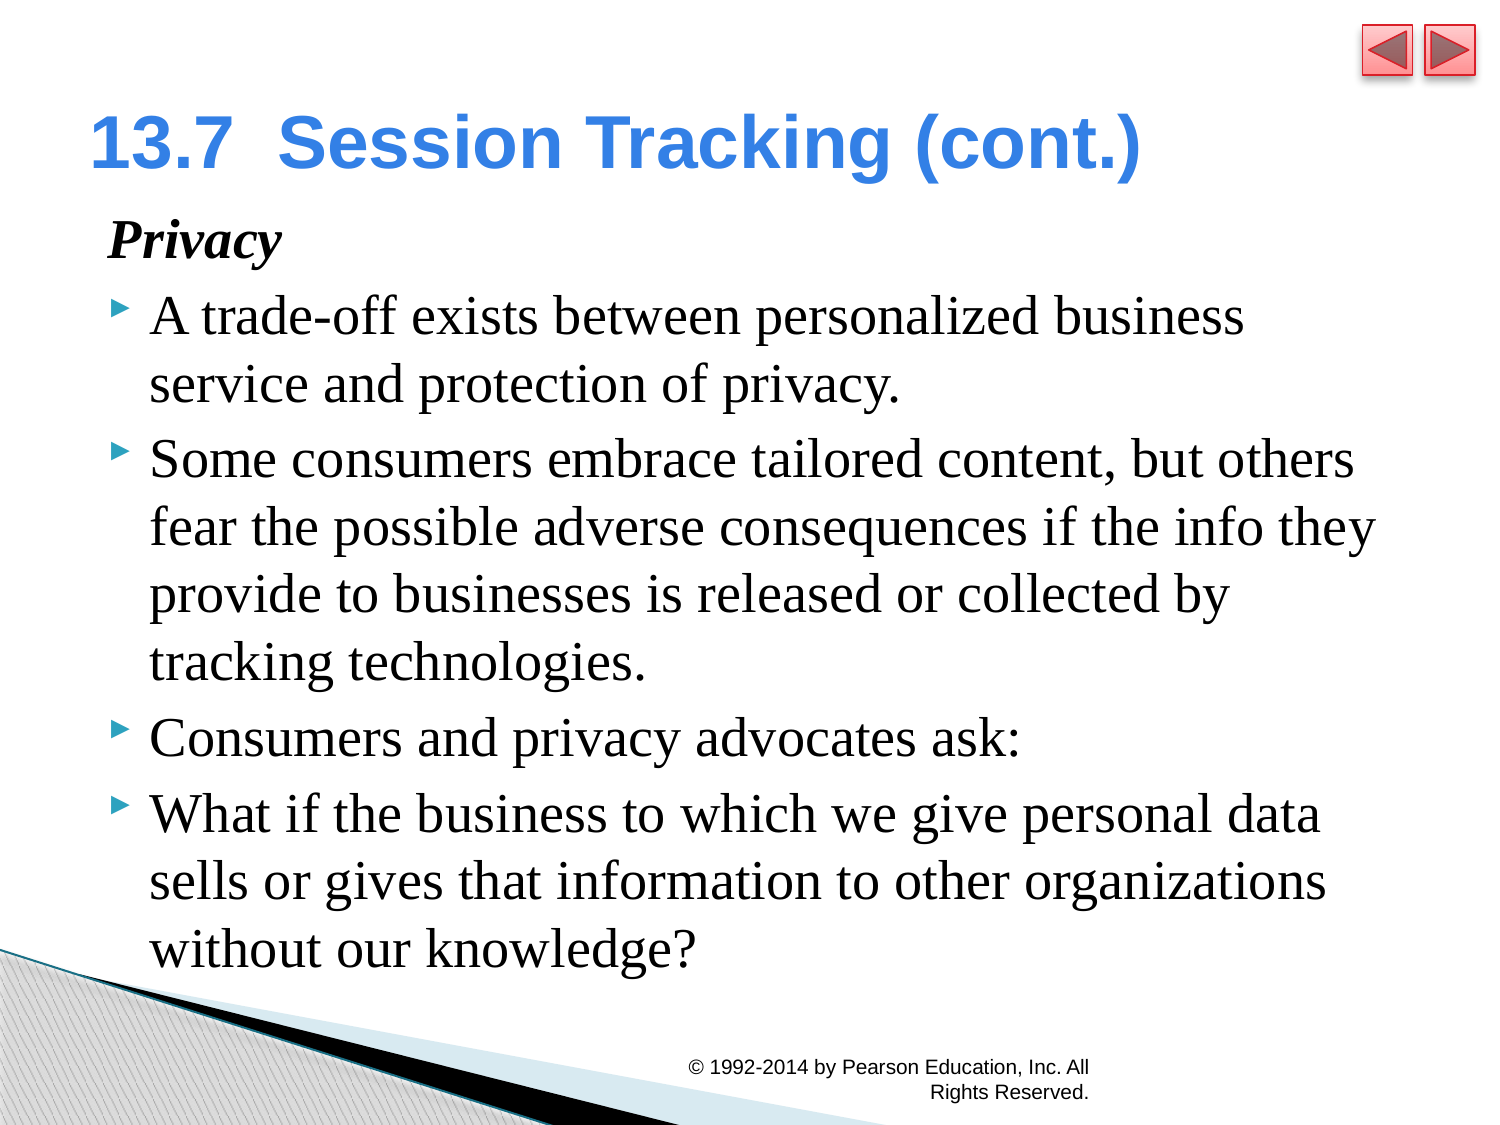

# 13.7  Session Tracking (cont.)
Privacy
A trade-off exists between personalized business service and protection of privacy.
Some consumers embrace tailored content, but others fear the possible adverse consequences if the info they provide to businesses is released or collected by tracking technologies.
Consumers and privacy advocates ask:
What if the business to which we give personal data sells or gives that information to other organizations without our knowledge?
© 1992-2014 by Pearson Education, Inc. All Rights Reserved.